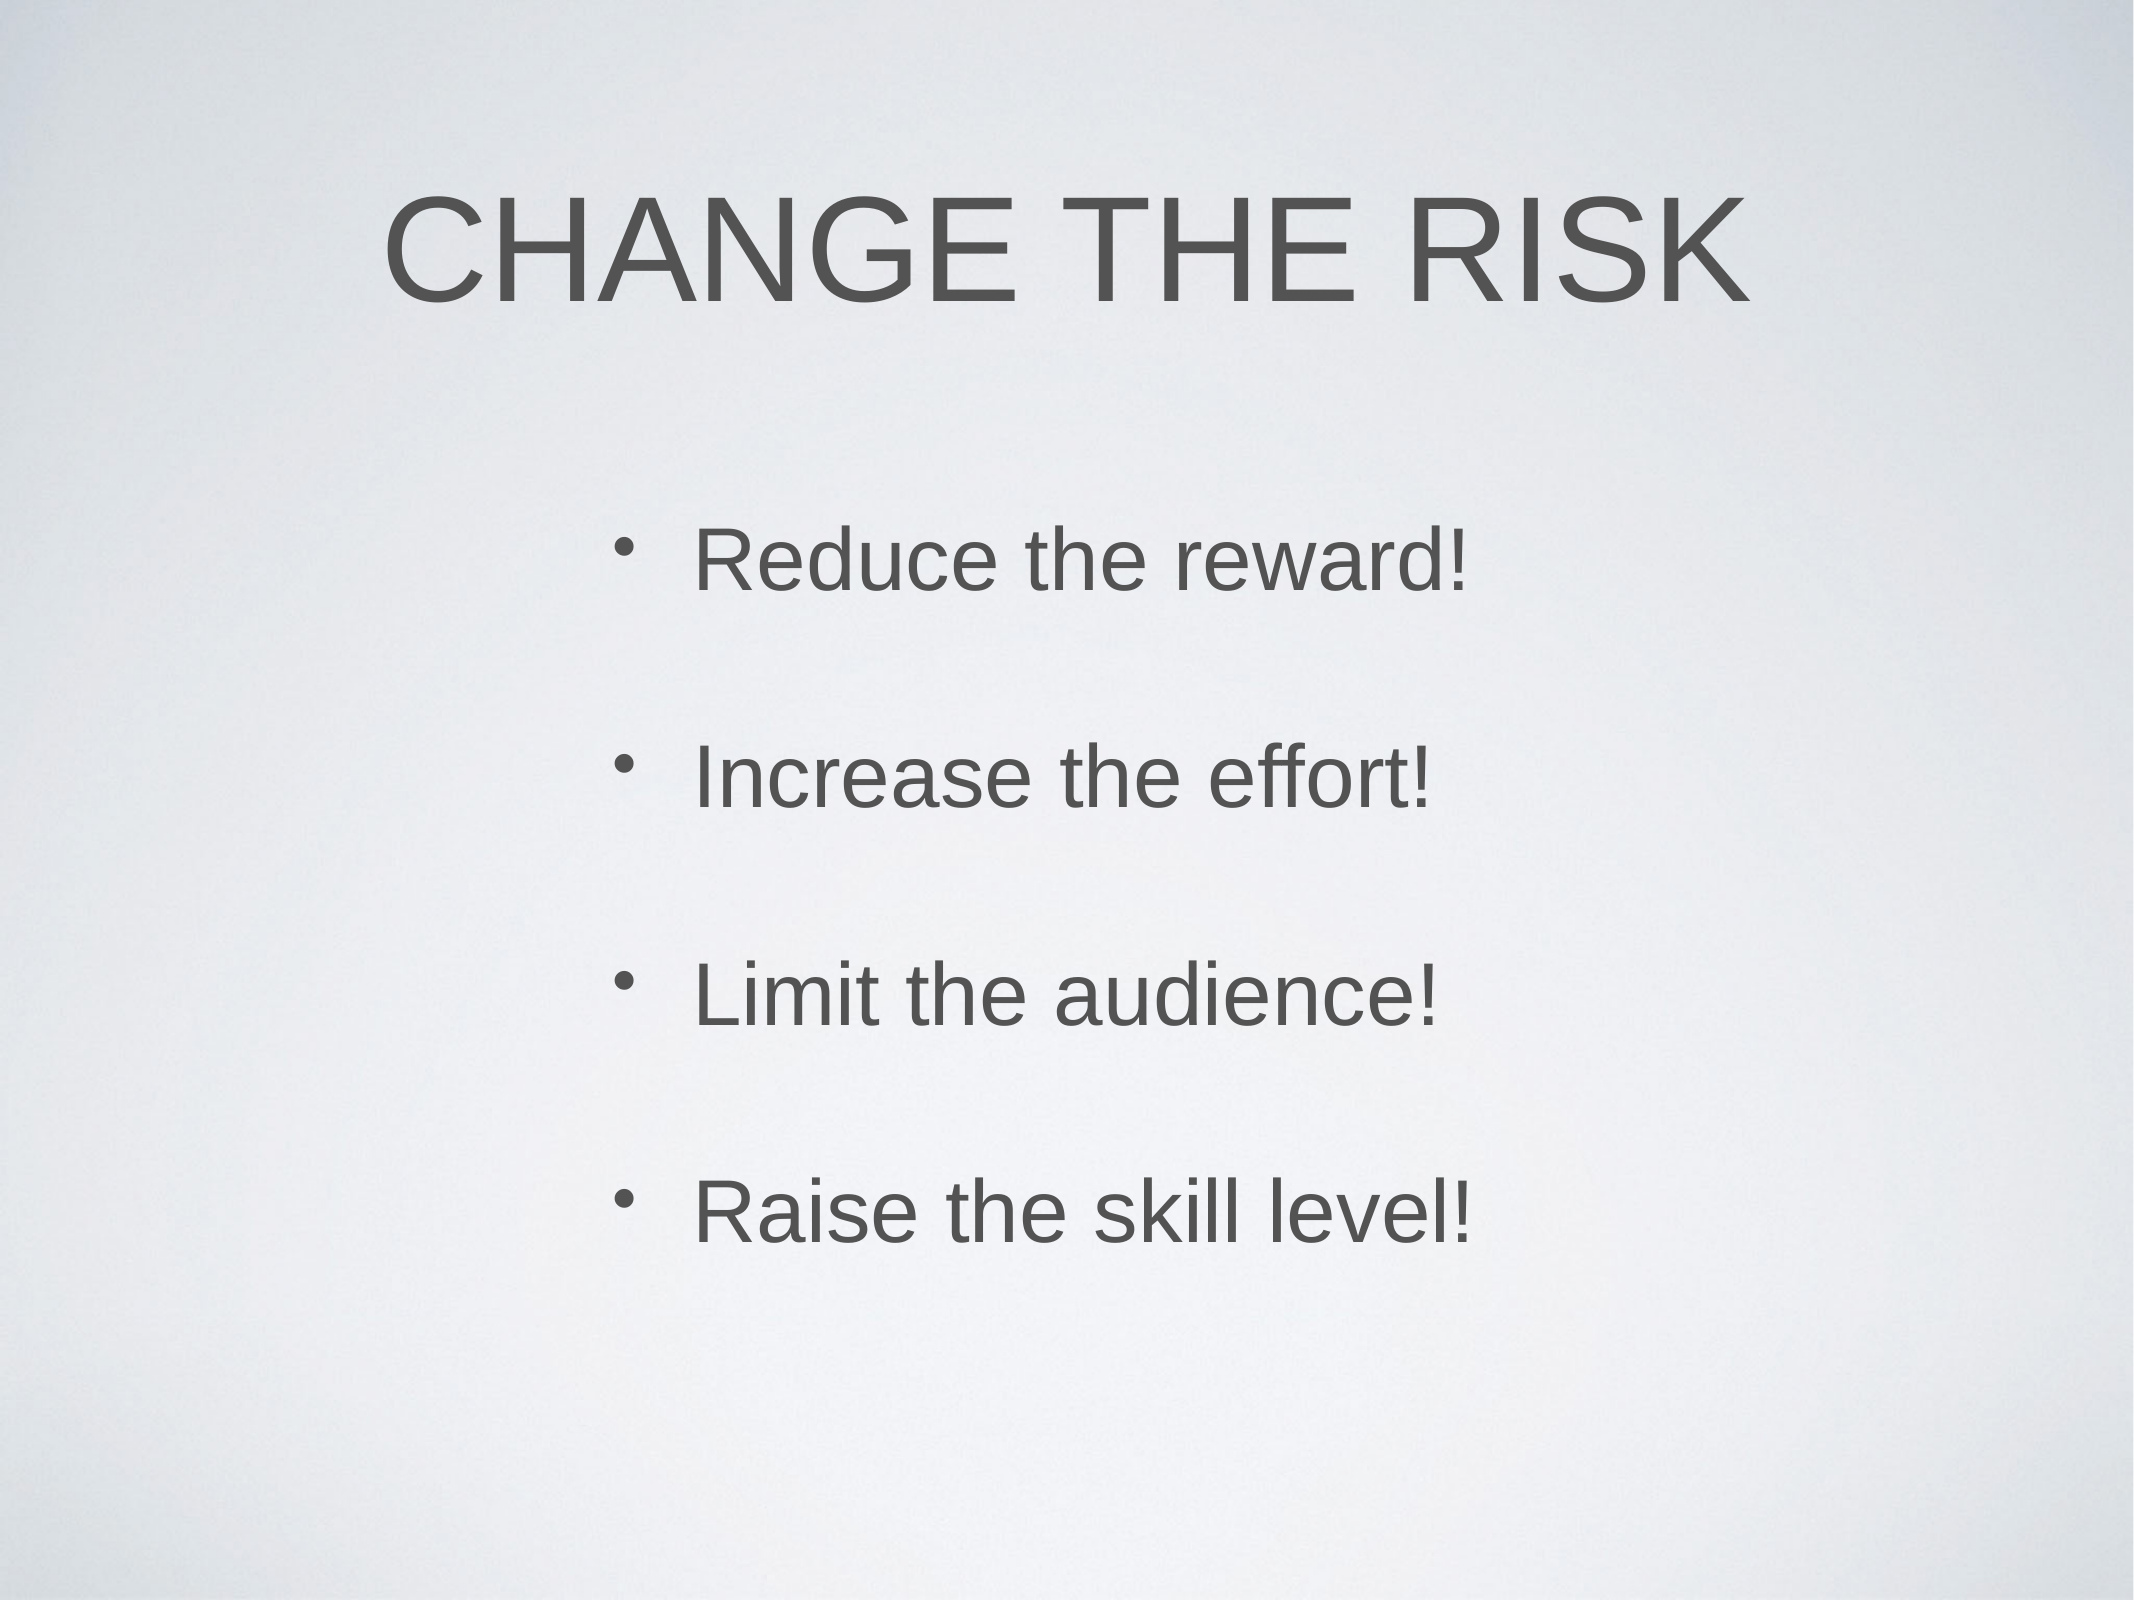

# Change the Risk
Reduce the reward!
Increase the effort!
Limit the audience!
Raise the skill level!